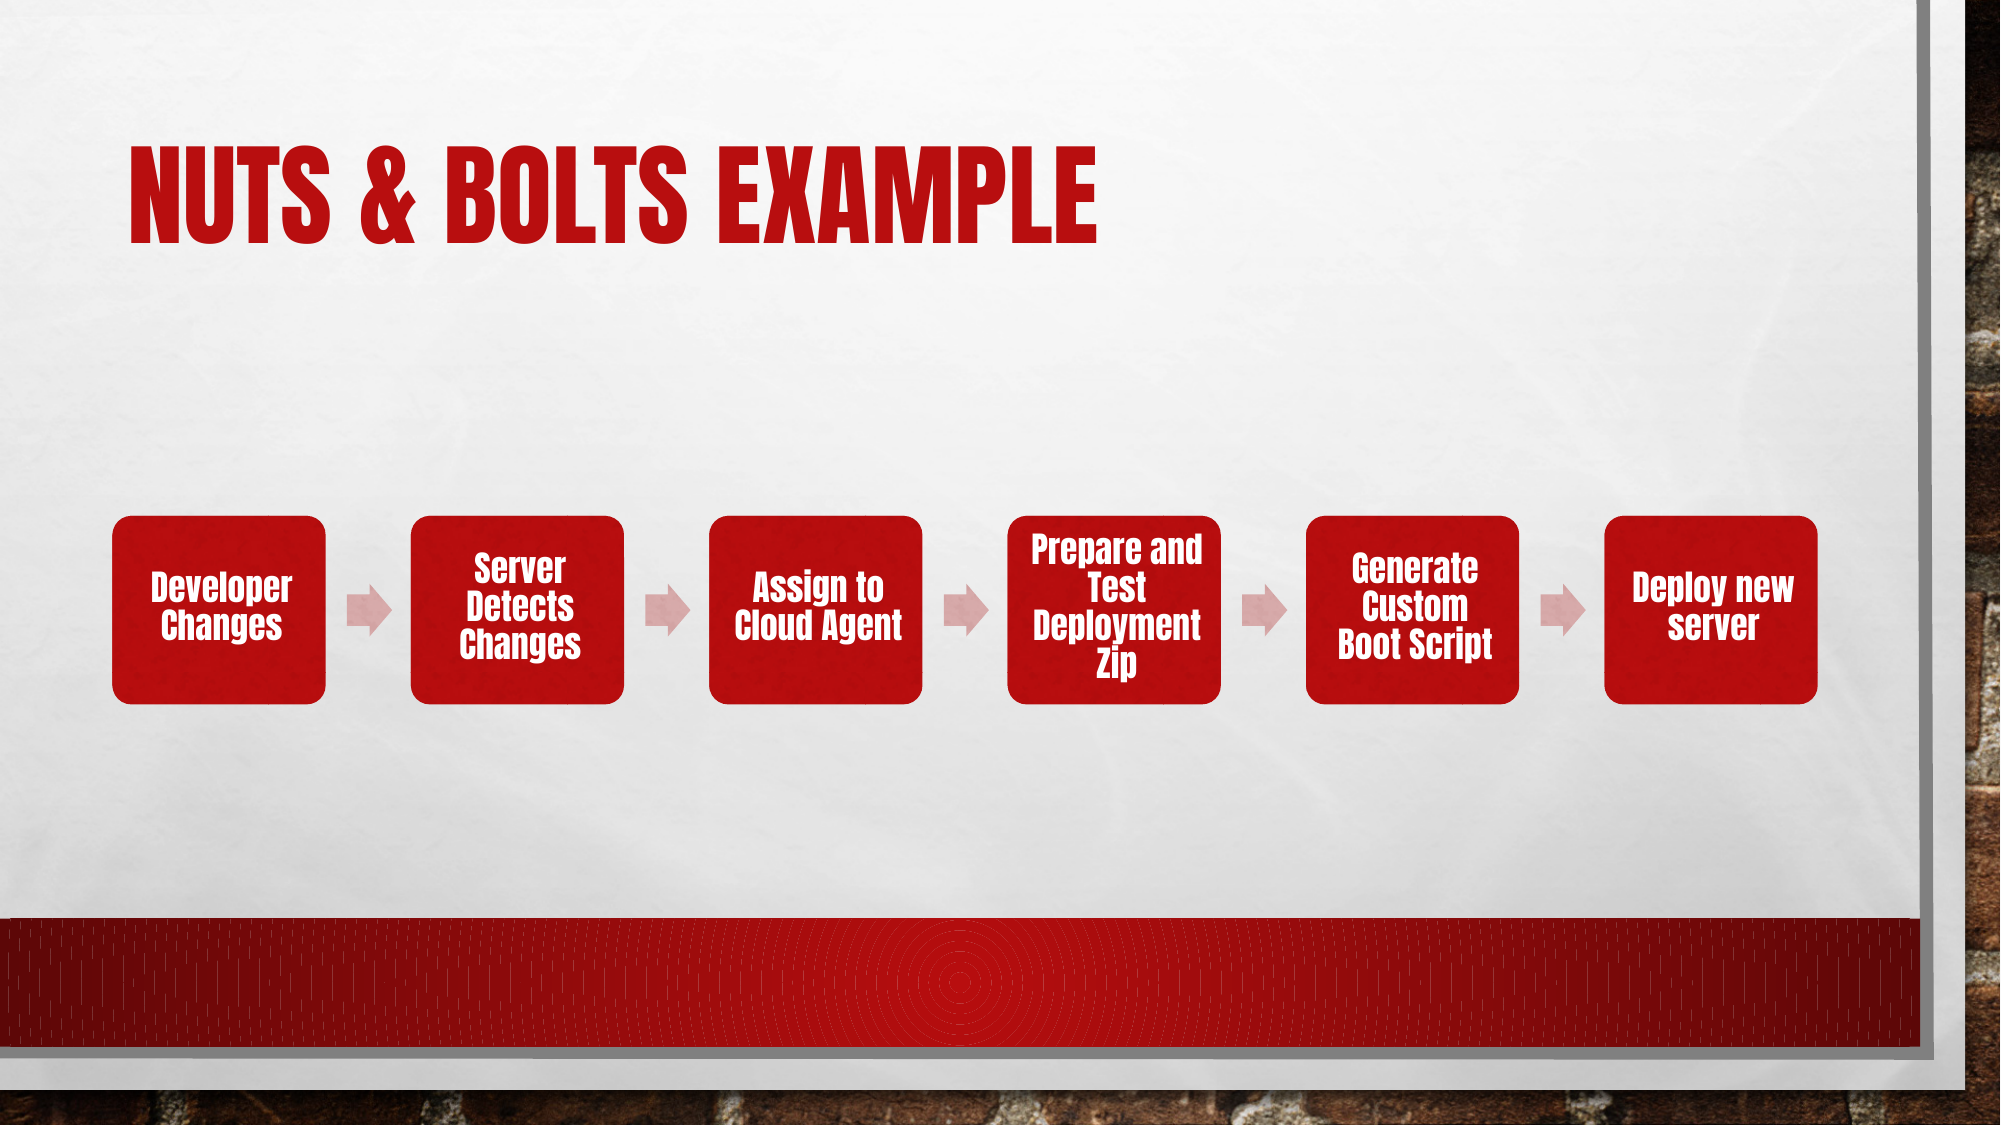

# Nuts & Bolts Example
Developer Changes

Server Detects Changes

Assign to Cloud Agent

Prepare and Test Deployment Zip

Generate Custom Boot Script

Deploy new server